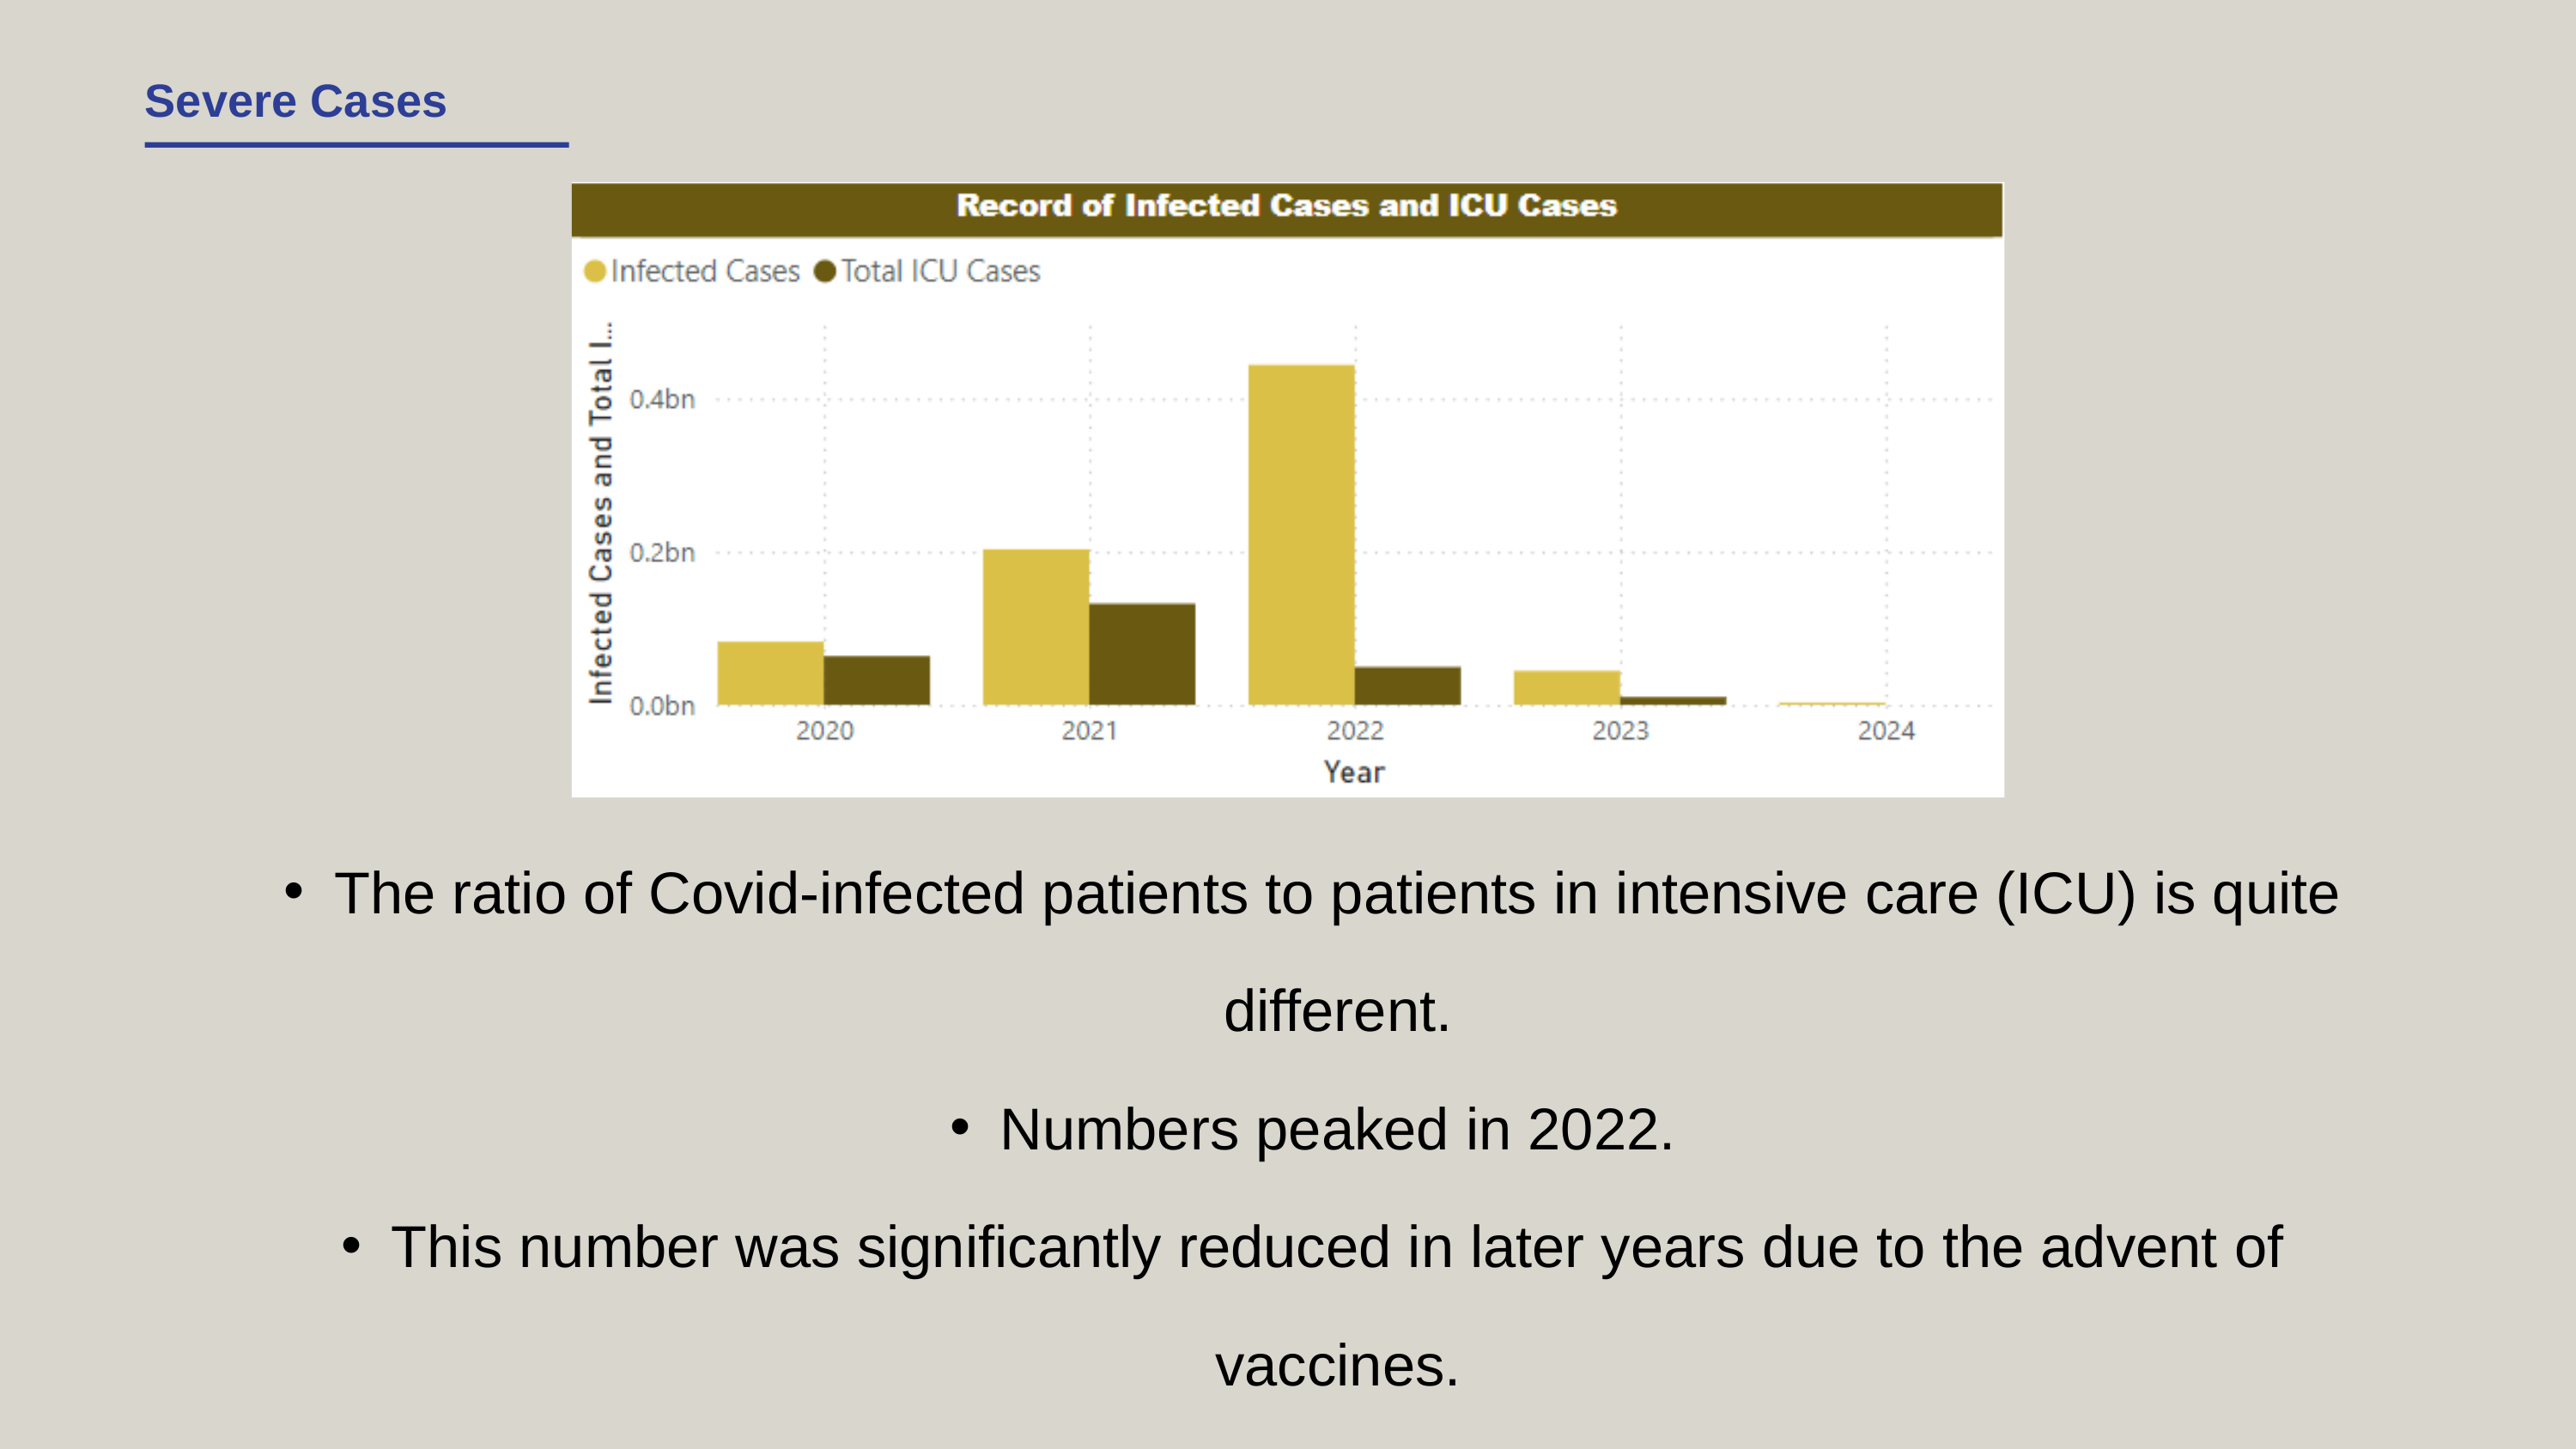

Severe Cases

The ratio of Covid-infected patients to patients in intensive care (ICU) is quite different.
Numbers peaked in 2022.
This number was significantly reduced in later years due to the advent of vaccines.